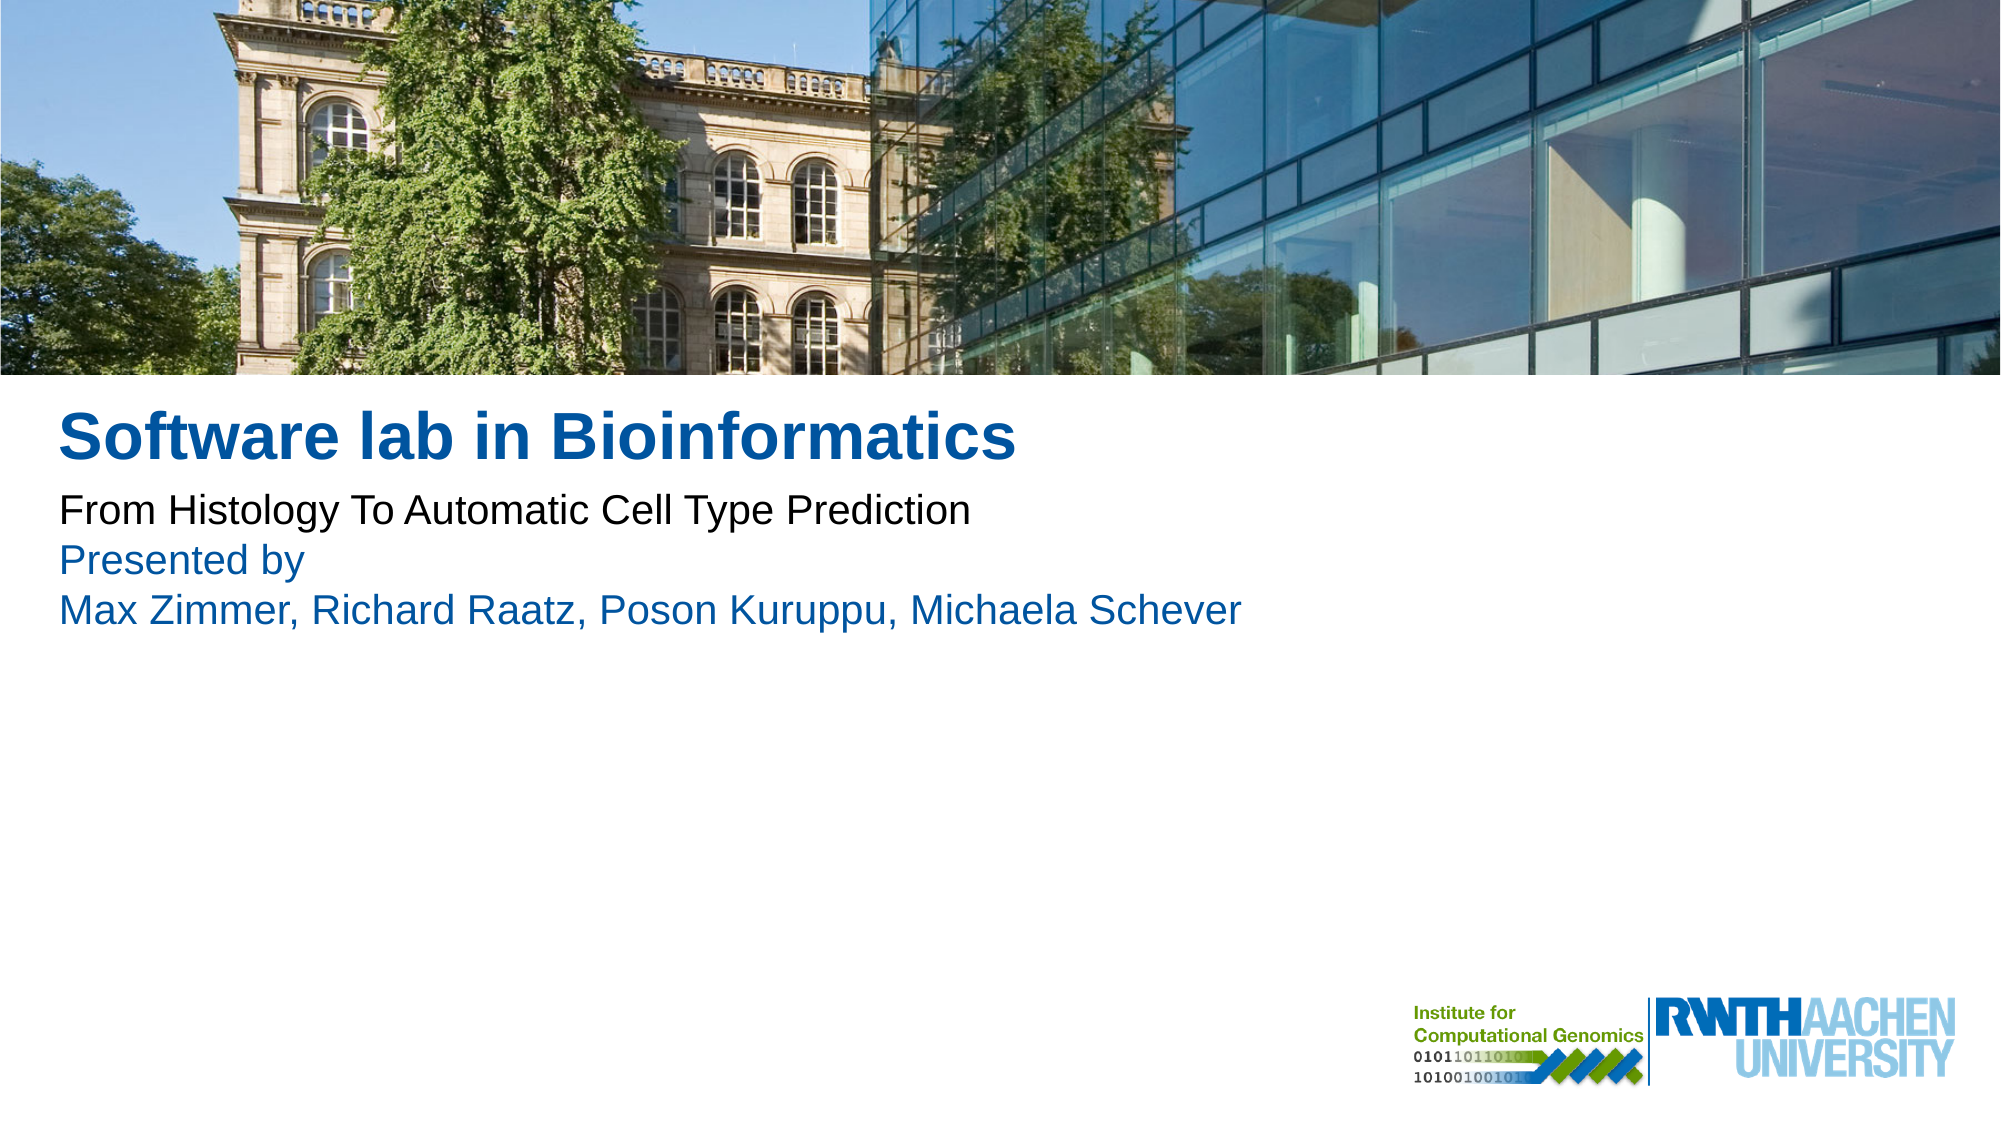

# Software lab in Bioinformatics
From Histology To Automatic Cell Type Prediction
Presented by
Max Zimmer, Richard Raatz, Poson Kuruppu, Michaela Schever